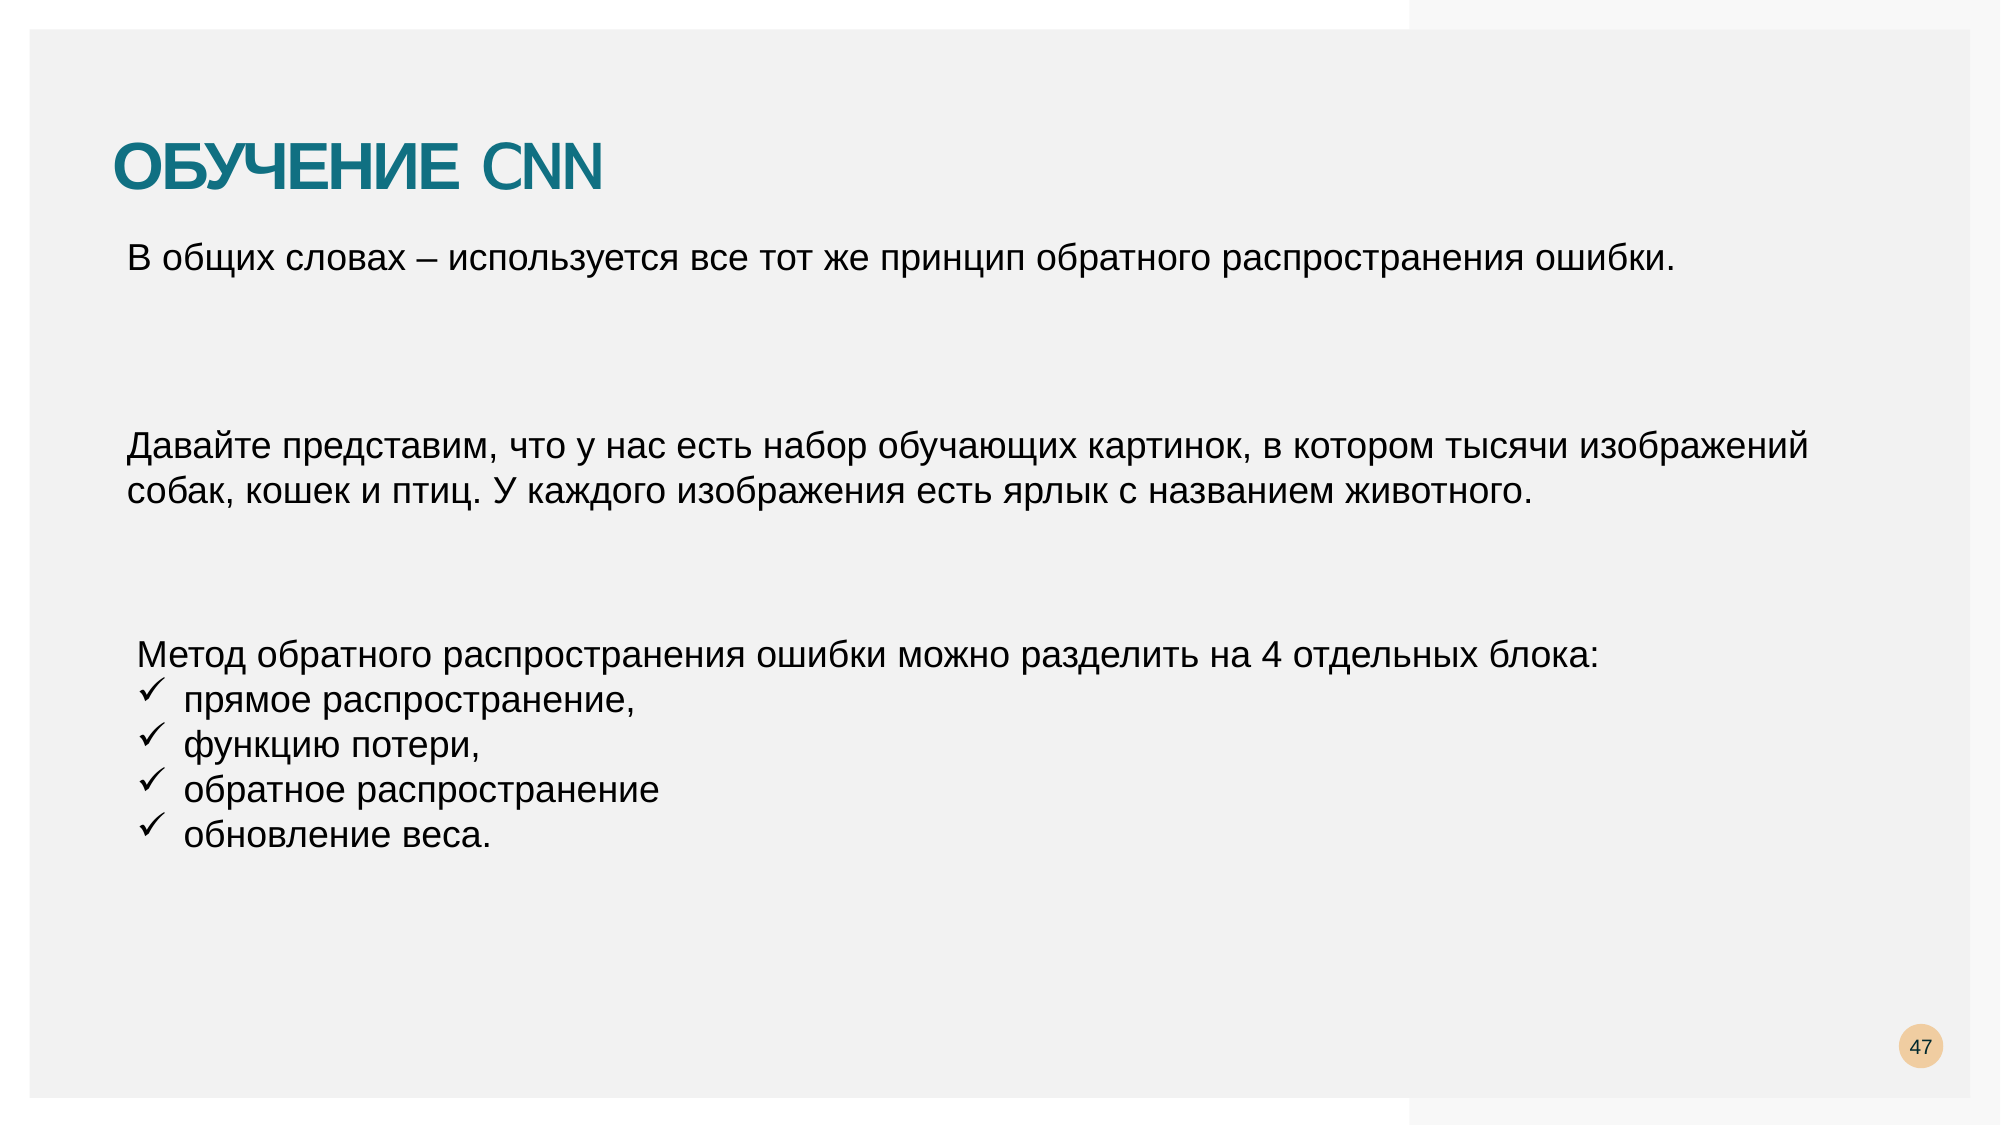

# Обучение CNN
В общих словах – используется все тот же принцип обратного распространения ошибки.
Давайте представим, что у нас есть набор обучающих картинок, в котором тысячи изображений собак, кошек и птиц. У каждого изображения есть ярлык с названием животного.
Метод обратного распространения ошибки можно разделить на 4 отдельных блока:
прямое распространение,
функцию потери,
обратное распространение
обновление веса.
47